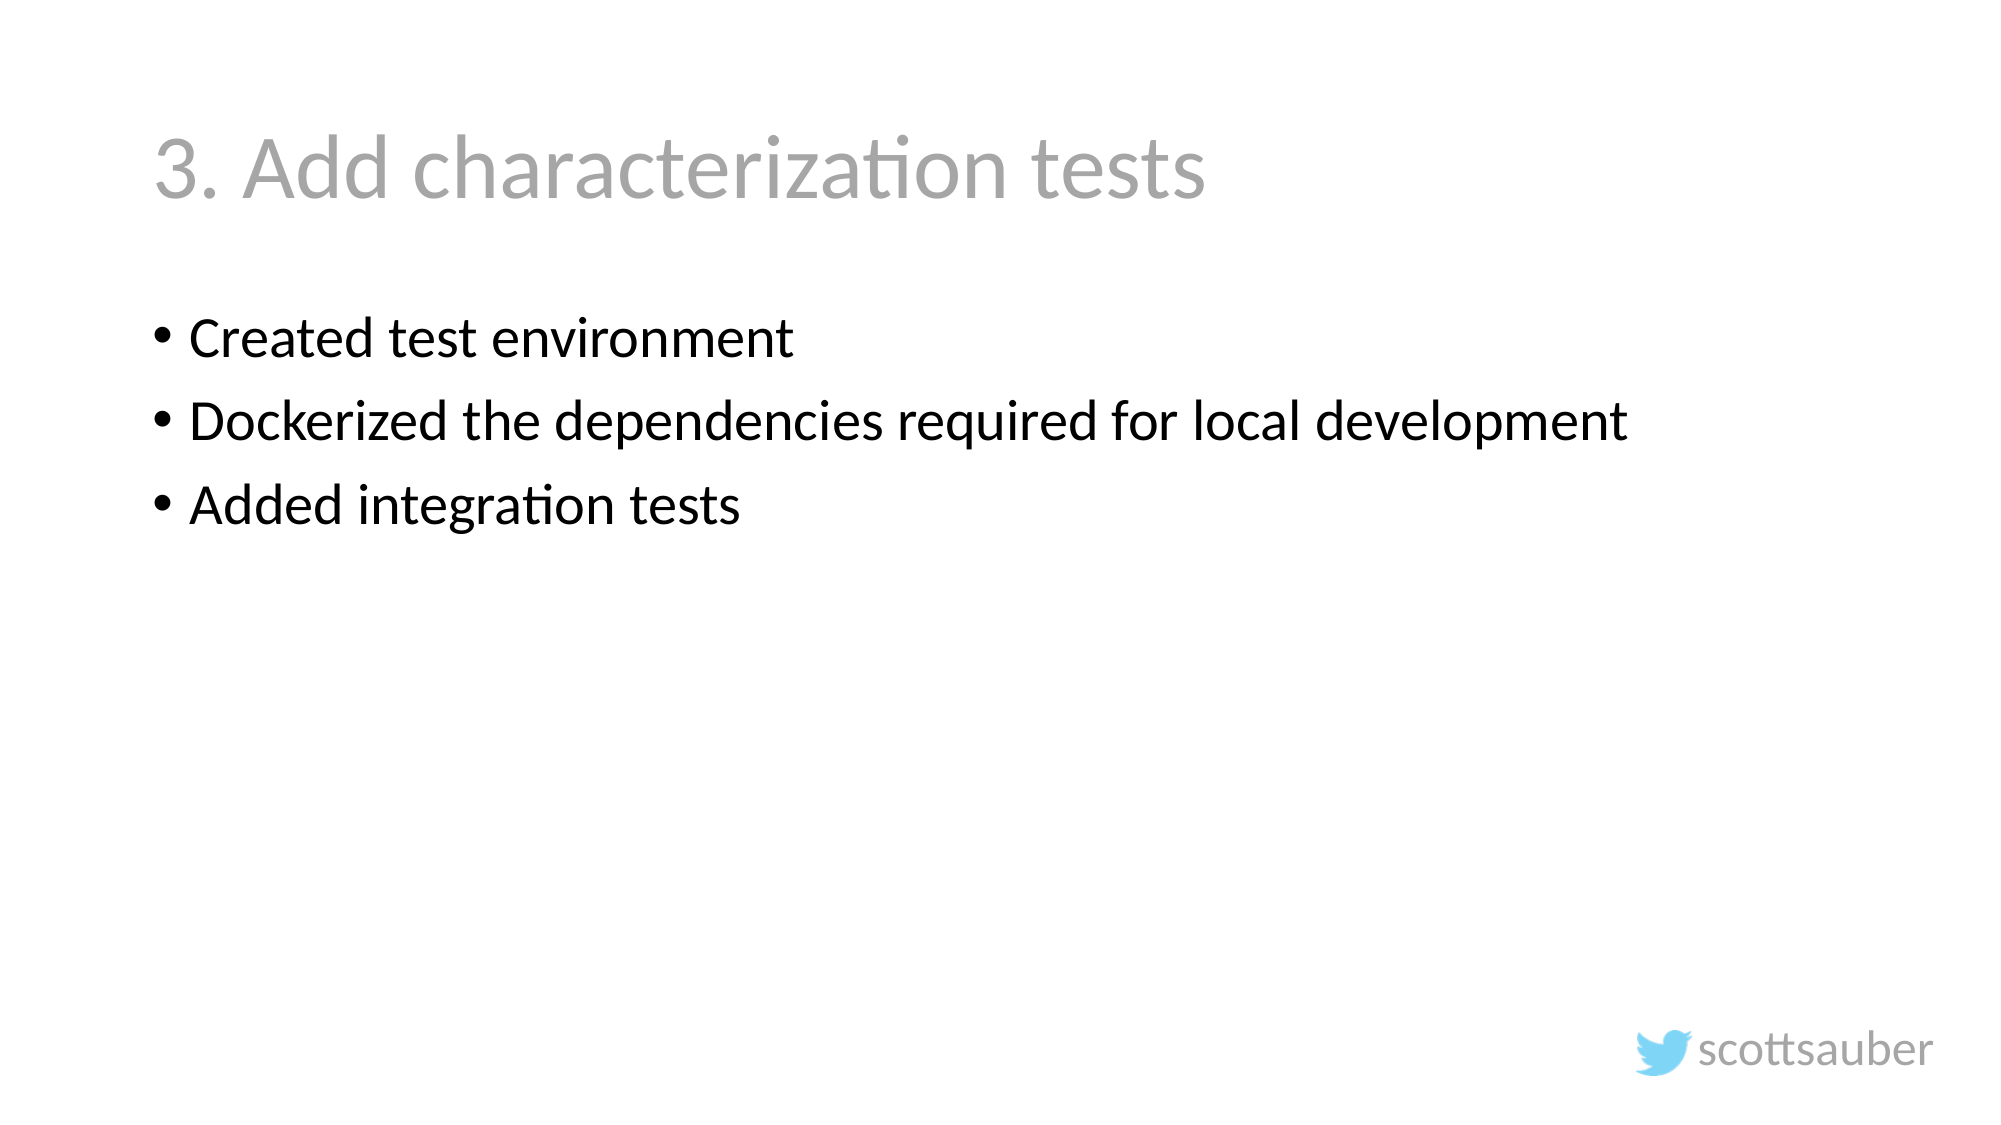

# 3. Add characterization tests
Created test environment
Dockerized the dependencies required for local development
Added integration tests
scottsauber